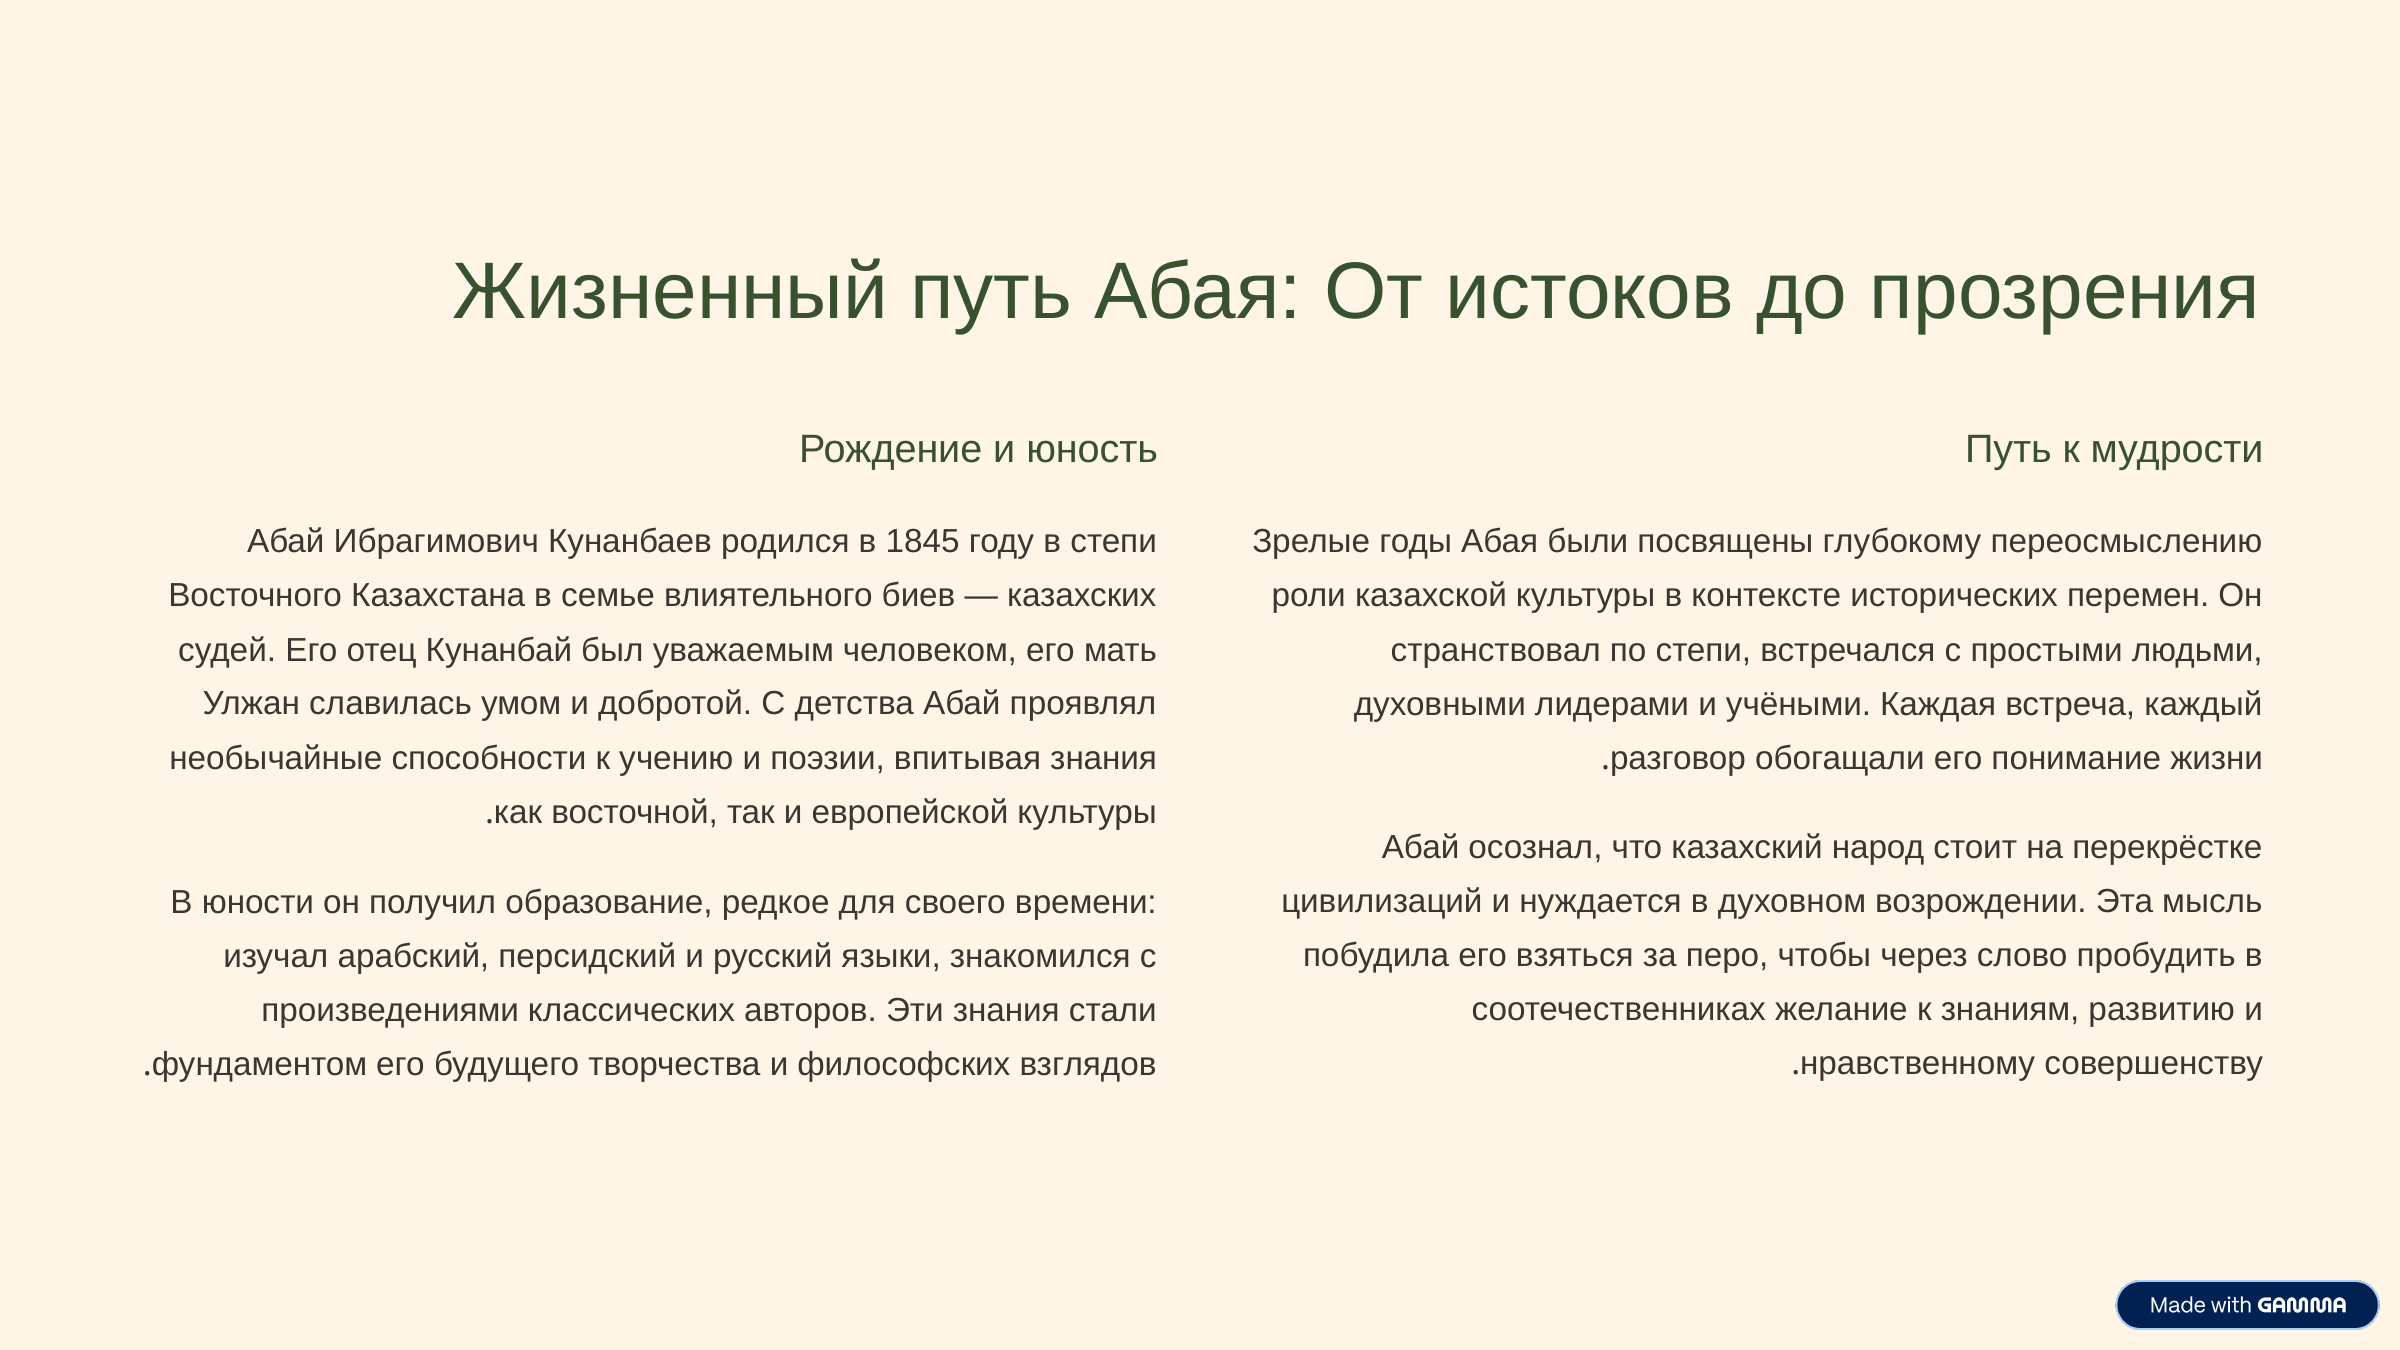

Жизненный путь Абая: От истоков до прозрения
Рождение и юность
Путь к мудрости
Абай Ибрагимович Кунанбаев родился в 1845 году в степи Восточного Казахстана в семье влиятельного биев — казахских судей. Его отец Кунанбай был уважаемым человеком, его мать Улжан славилась умом и добротой. С детства Абай проявлял необычайные способности к учению и поэзии, впитывая знания как восточной, так и европейской культуры.
Зрелые годы Абая были посвящены глубокому переосмыслению роли казахской культуры в контексте исторических перемен. Он странствовал по степи, встречался с простыми людьми, духовными лидерами и учёными. Каждая встреча, каждый разговор обогащали его понимание жизни.
Абай осознал, что казахский народ стоит на перекрёстке цивилизаций и нуждается в духовном возрождении. Эта мысль побудила его взяться за перо, чтобы через слово пробудить в соотечественниках желание к знаниям, развитию и нравственному совершенству.
В юности он получил образование, редкое для своего времени: изучал арабский, персидский и русский языки, знакомился с произведениями классических авторов. Эти знания стали фундаментом его будущего творчества и философских взглядов.